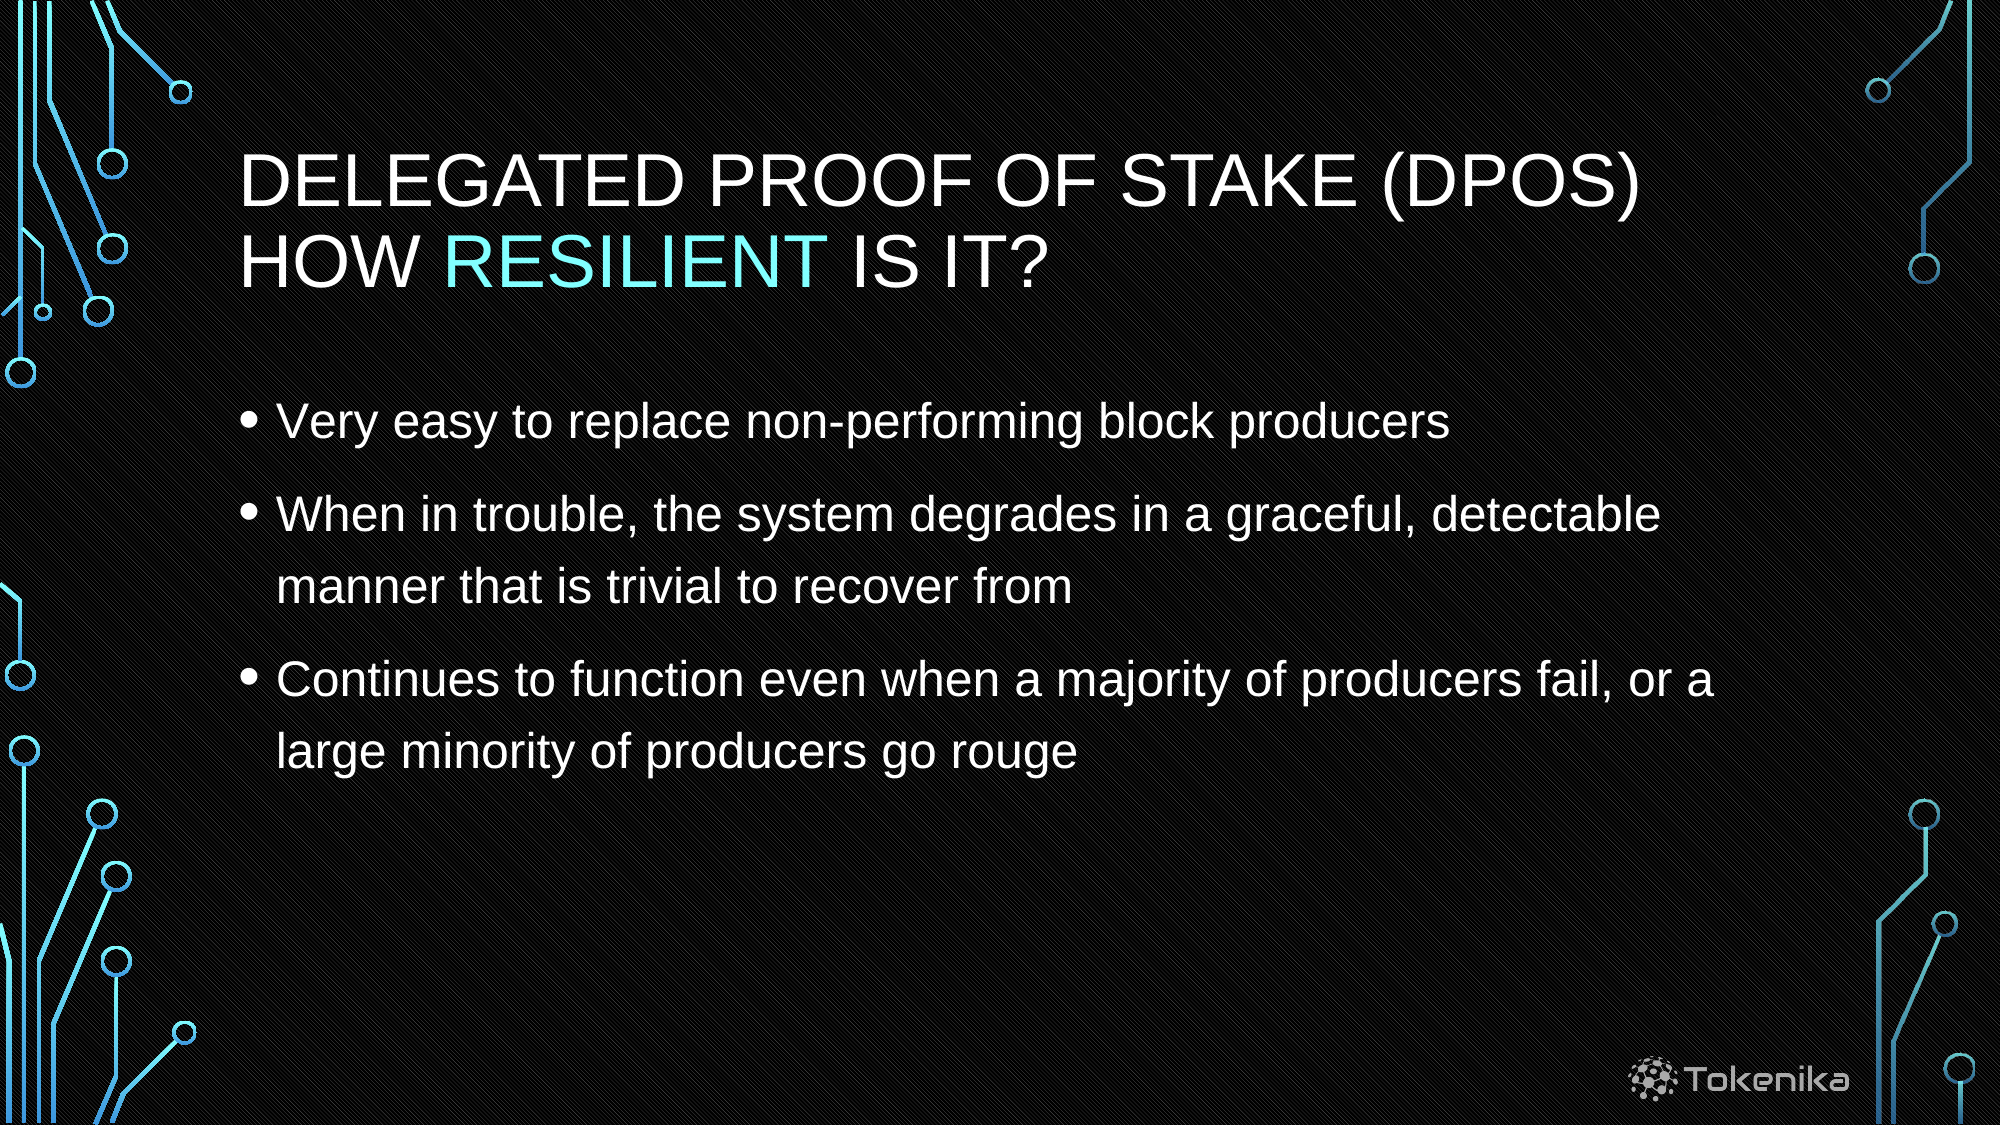

# Delegated proof of stake (DPOS) HOW resilient IS IT?
Very easy to replace non-performing block producers
When in trouble, the system degrades in a graceful, detectable manner that is trivial to recover from
Continues to function even when a majority of producers fail, or a large minority of producers go rouge